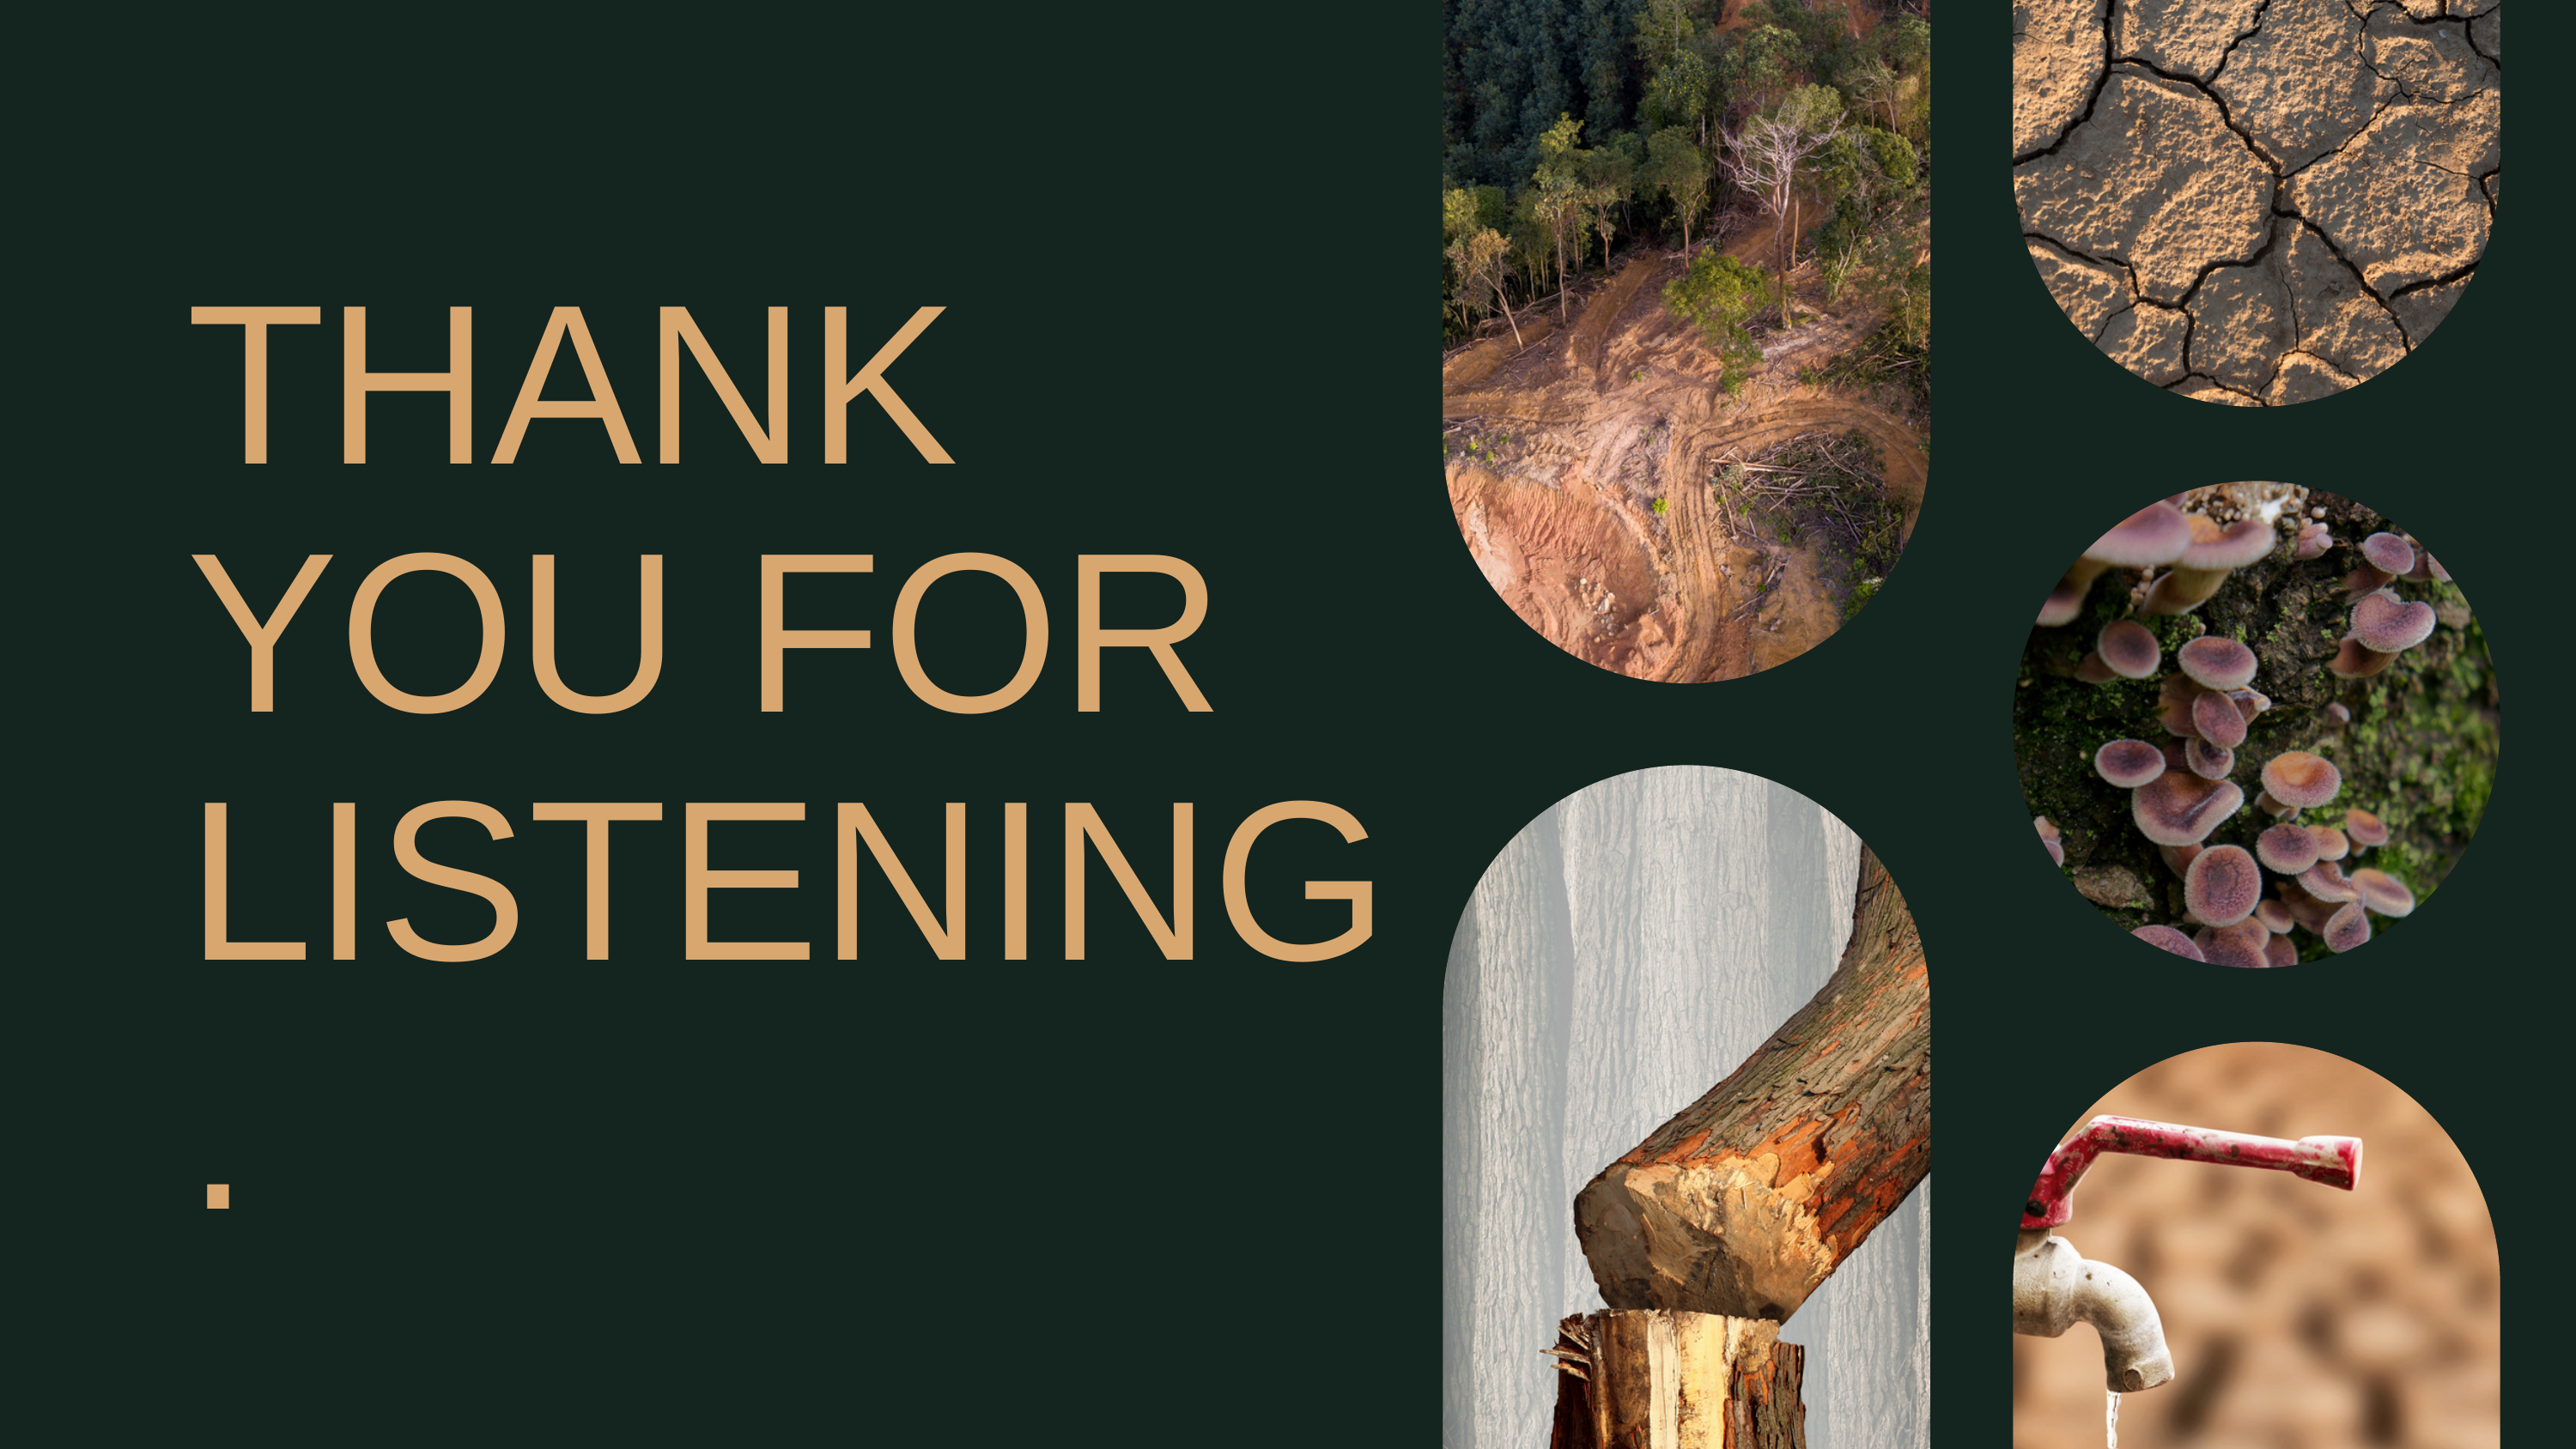

Human Impacts on Earth Systems

THANK YOU FOR  LISTENING.